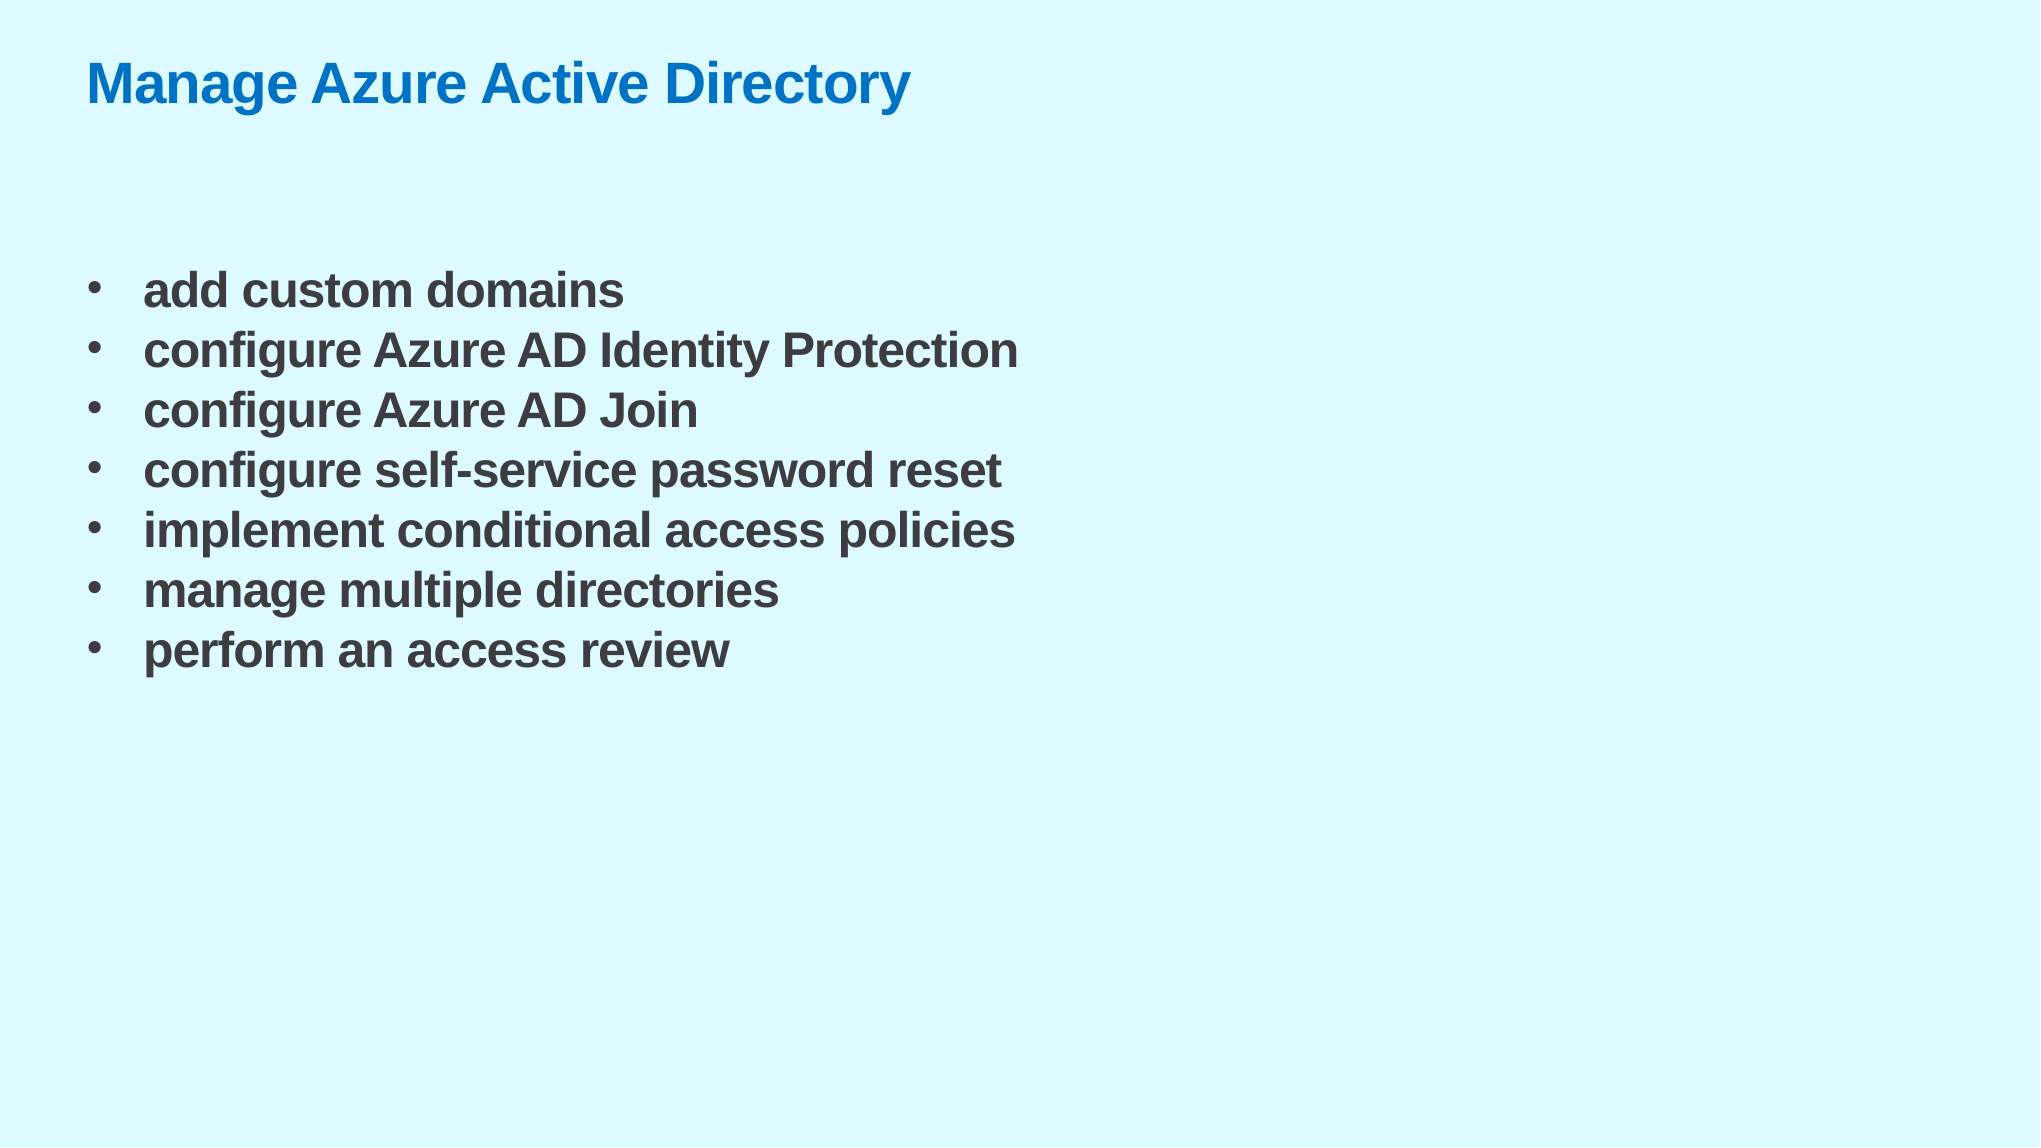

# Manage Azure Active Directory
add custom domains
configure Azure AD Identity Protection
configure Azure AD Join
configure self-service password reset
implement conditional access policies
manage multiple directories
perform an access review